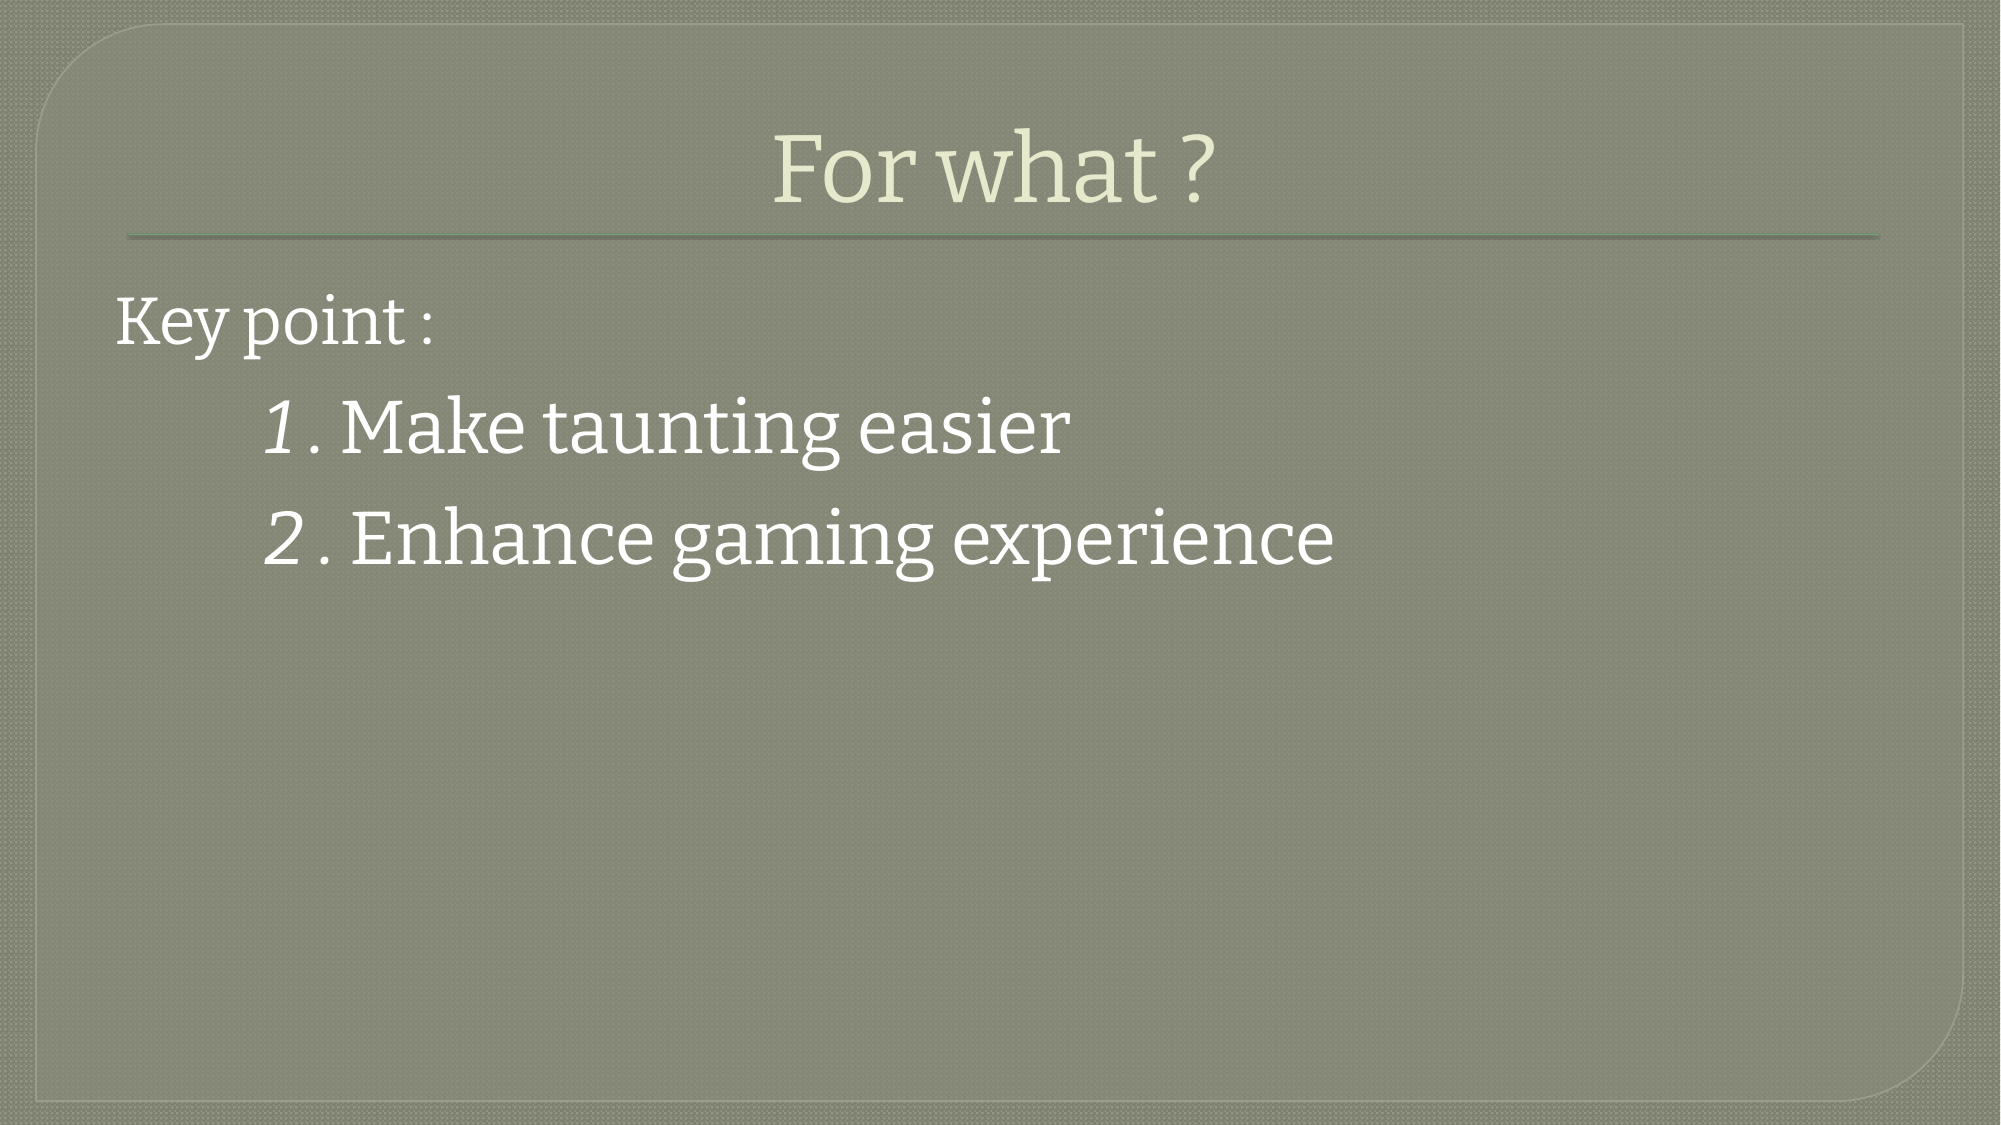

# For what ?
Key point :
	1 . Make taunting easier
	2 . Enhance gaming experience